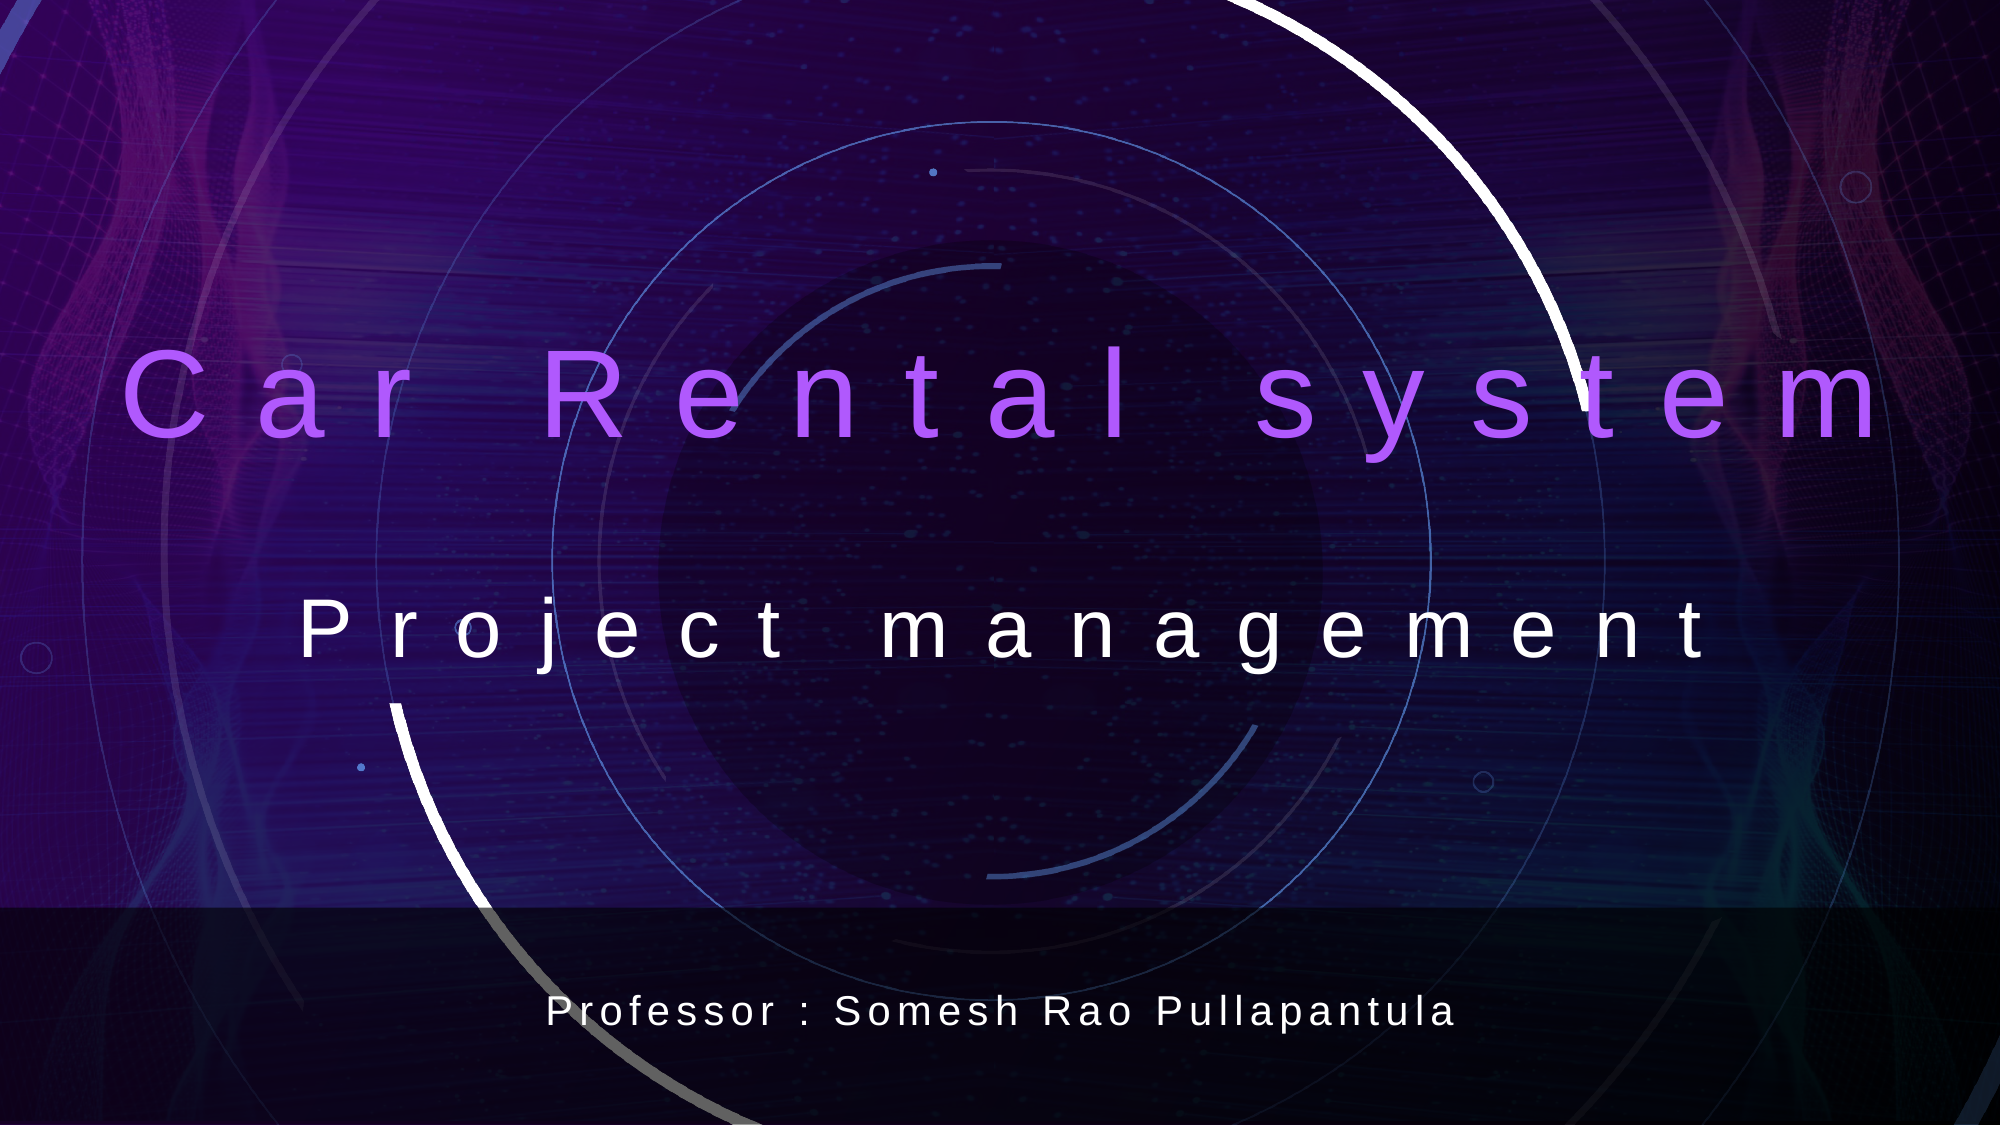

# Car Rental system
Project management
Professor : Somesh Rao Pullapantula